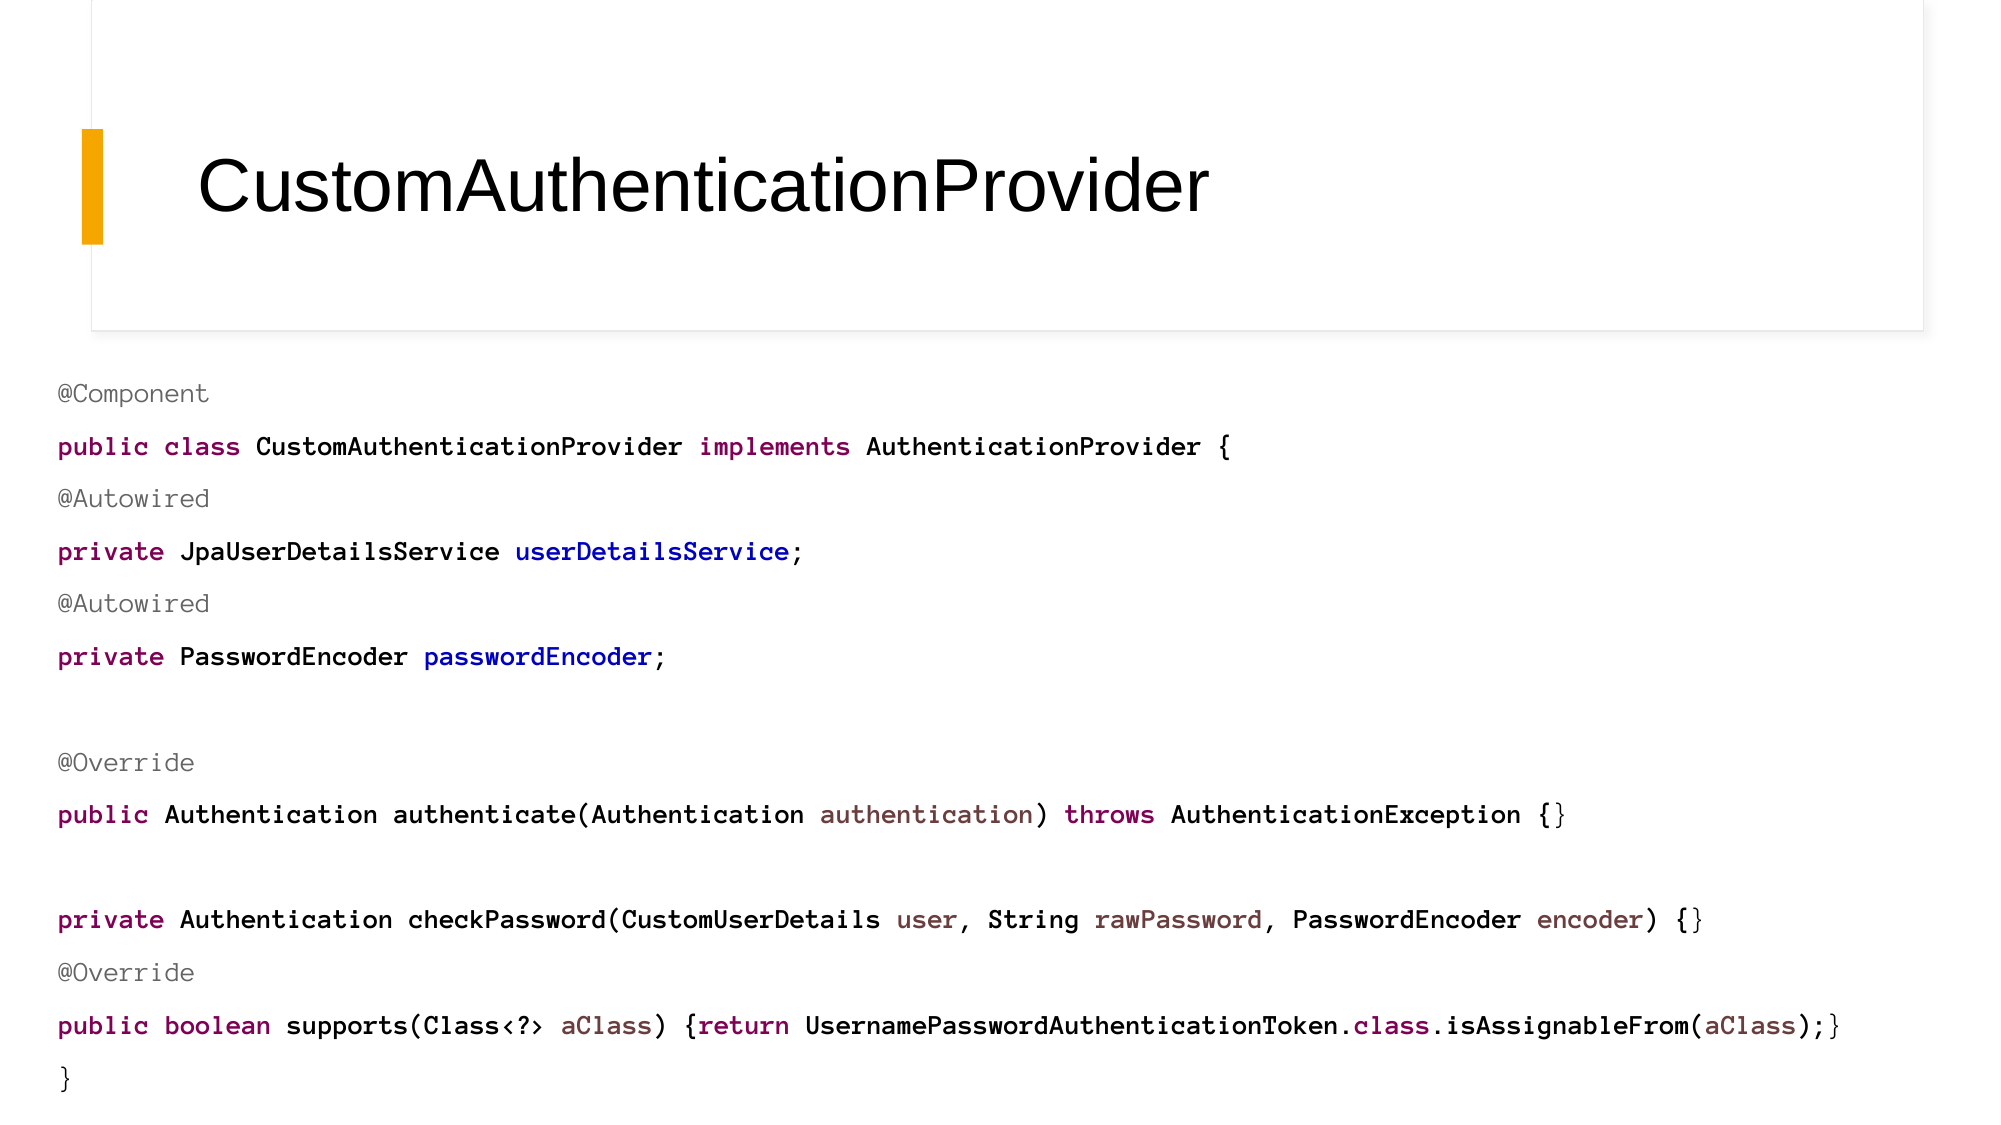

# CustomAuthenticationProvider
@Component
public class CustomAuthenticationProvider implements AuthenticationProvider {
@Autowired
private JpaUserDetailsService userDetailsService;
@Autowired
private PasswordEncoder passwordEncoder;

@Override
public Authentication authenticate(Authentication authentication) throws AuthenticationException {}

private Authentication checkPassword(CustomUserDetails user, String rawPassword, PasswordEncoder encoder) {}
@Override
public boolean supports(Class<?> aClass) {return UsernamePasswordAuthenticationToken.class.isAssignableFrom(aClass);}
}